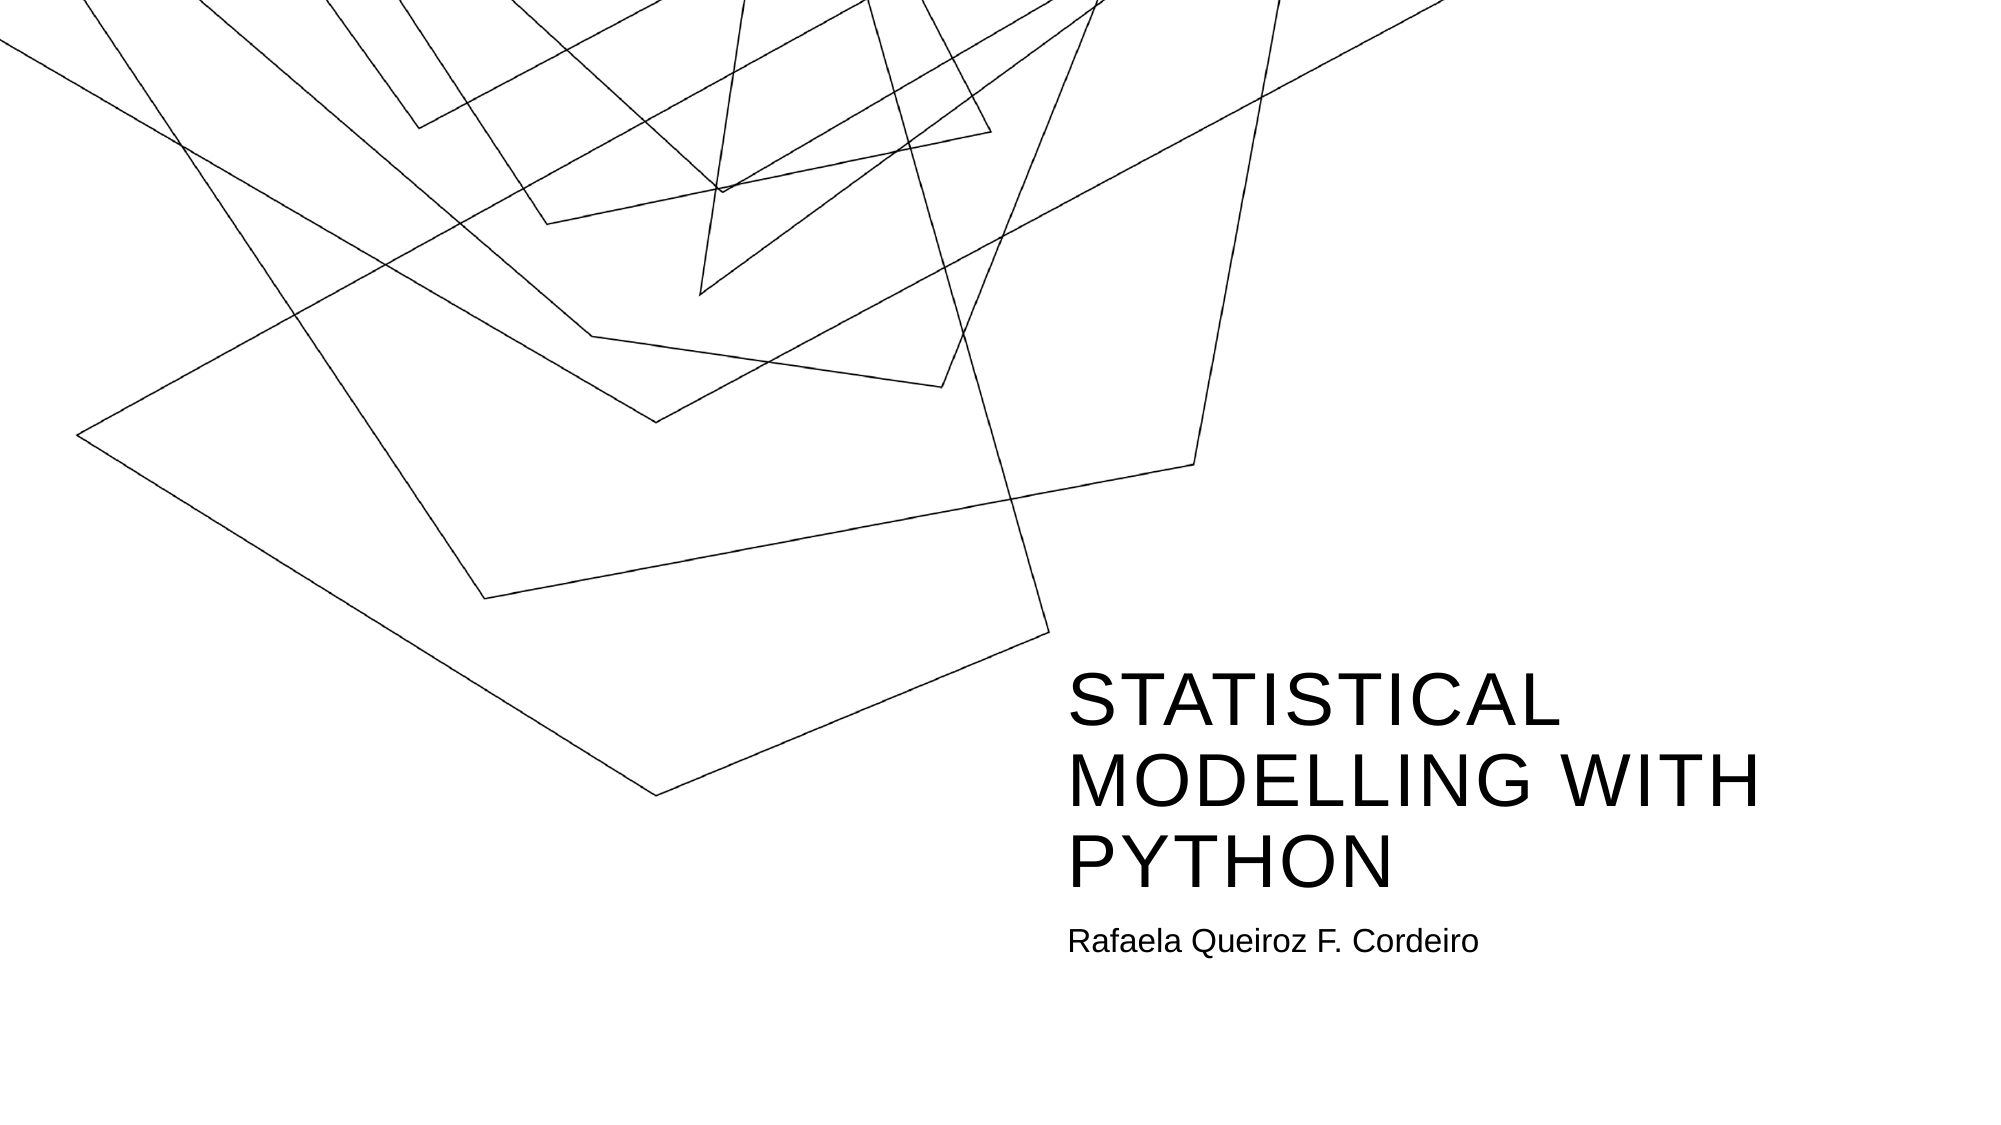

# Statistical Modelling with python
Rafaela Queiroz F. Cordeiro